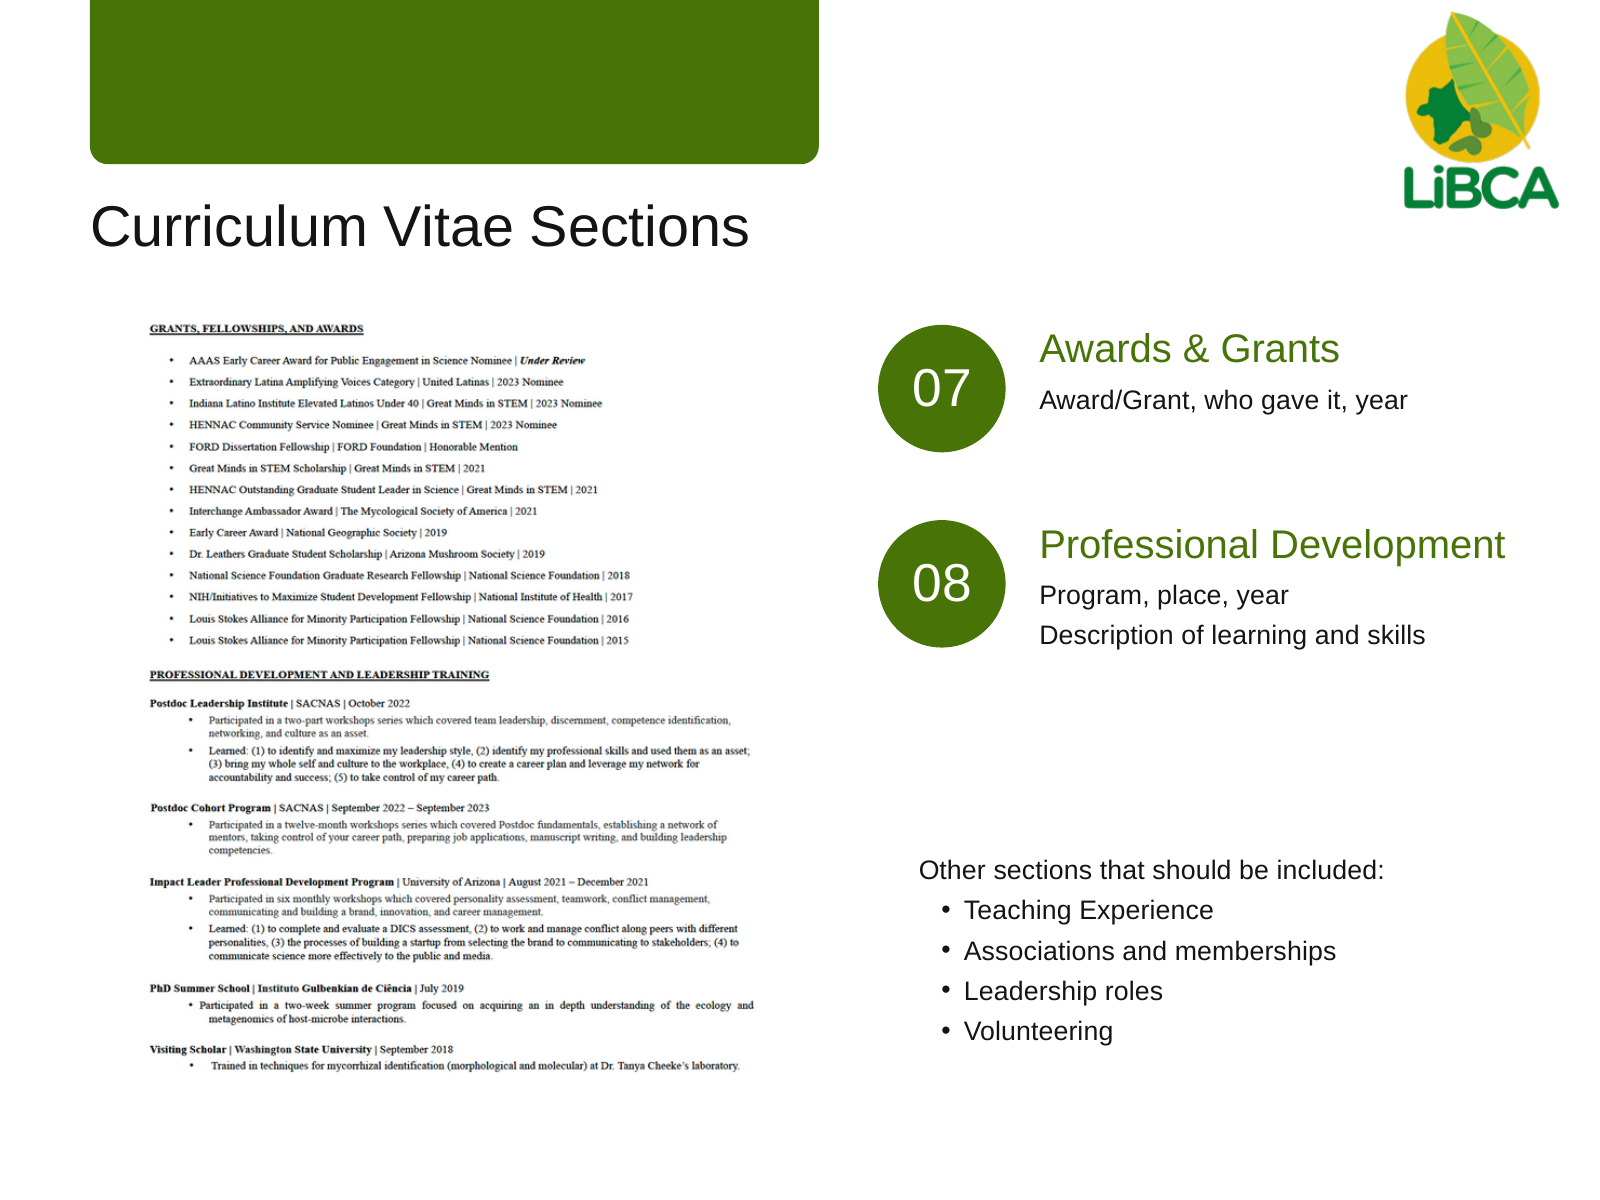

Curriculum Vitae Sections

Awards & Grants
07
Award/Grant, who gave it, year

Professional Development
08
Program, place, year
Description of learning and skills
Other sections that should be included:
Teaching Experience
Associations and memberships
Leadership roles
Volunteering